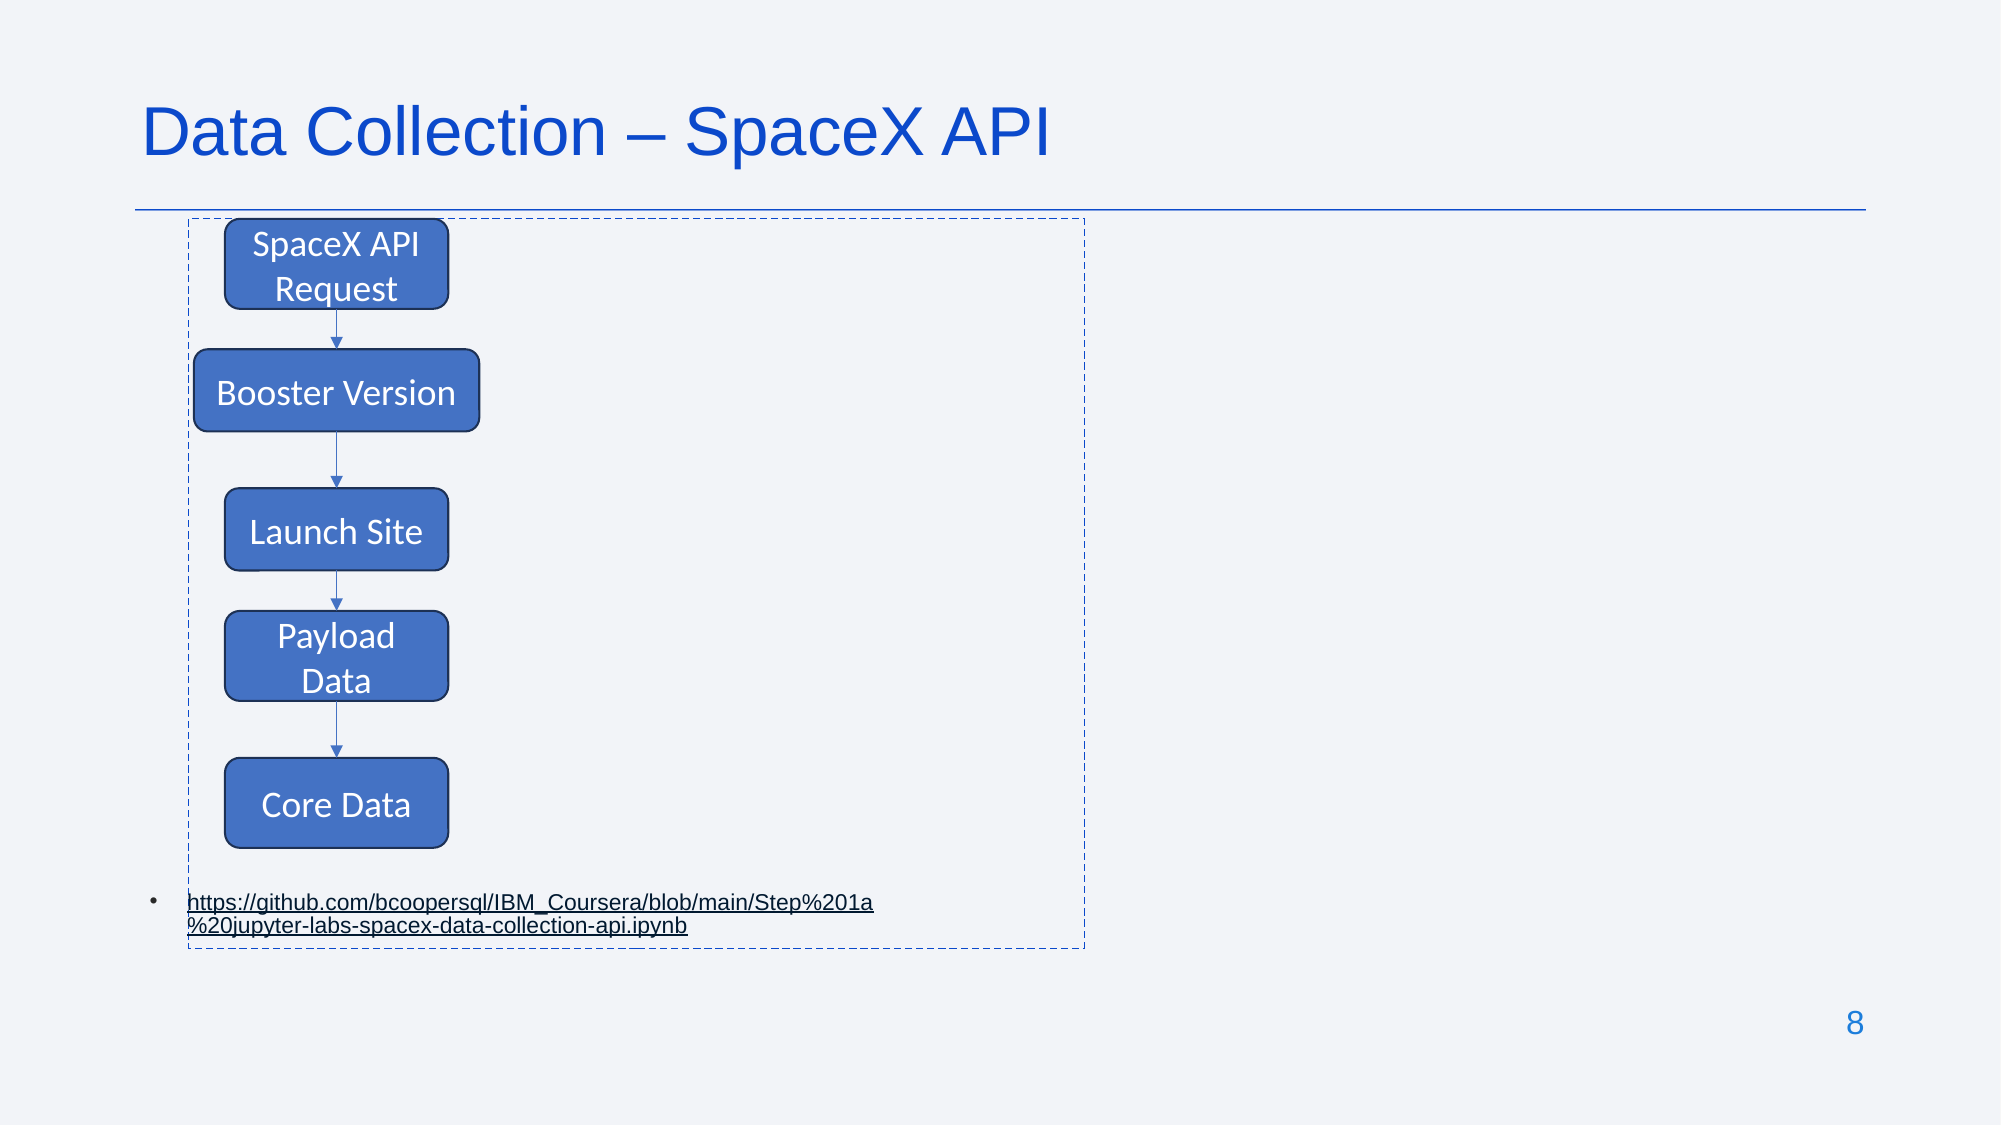

Data Collection – SpaceX API

SpaceX API Request

Booster Version
Launch Site
Payload Data
Core Data
https://github.com/bcoopersql/IBM_Coursera/blob/main/Step%201a%20jupyter-labs-spacex-data-collection-api.ipynb

8